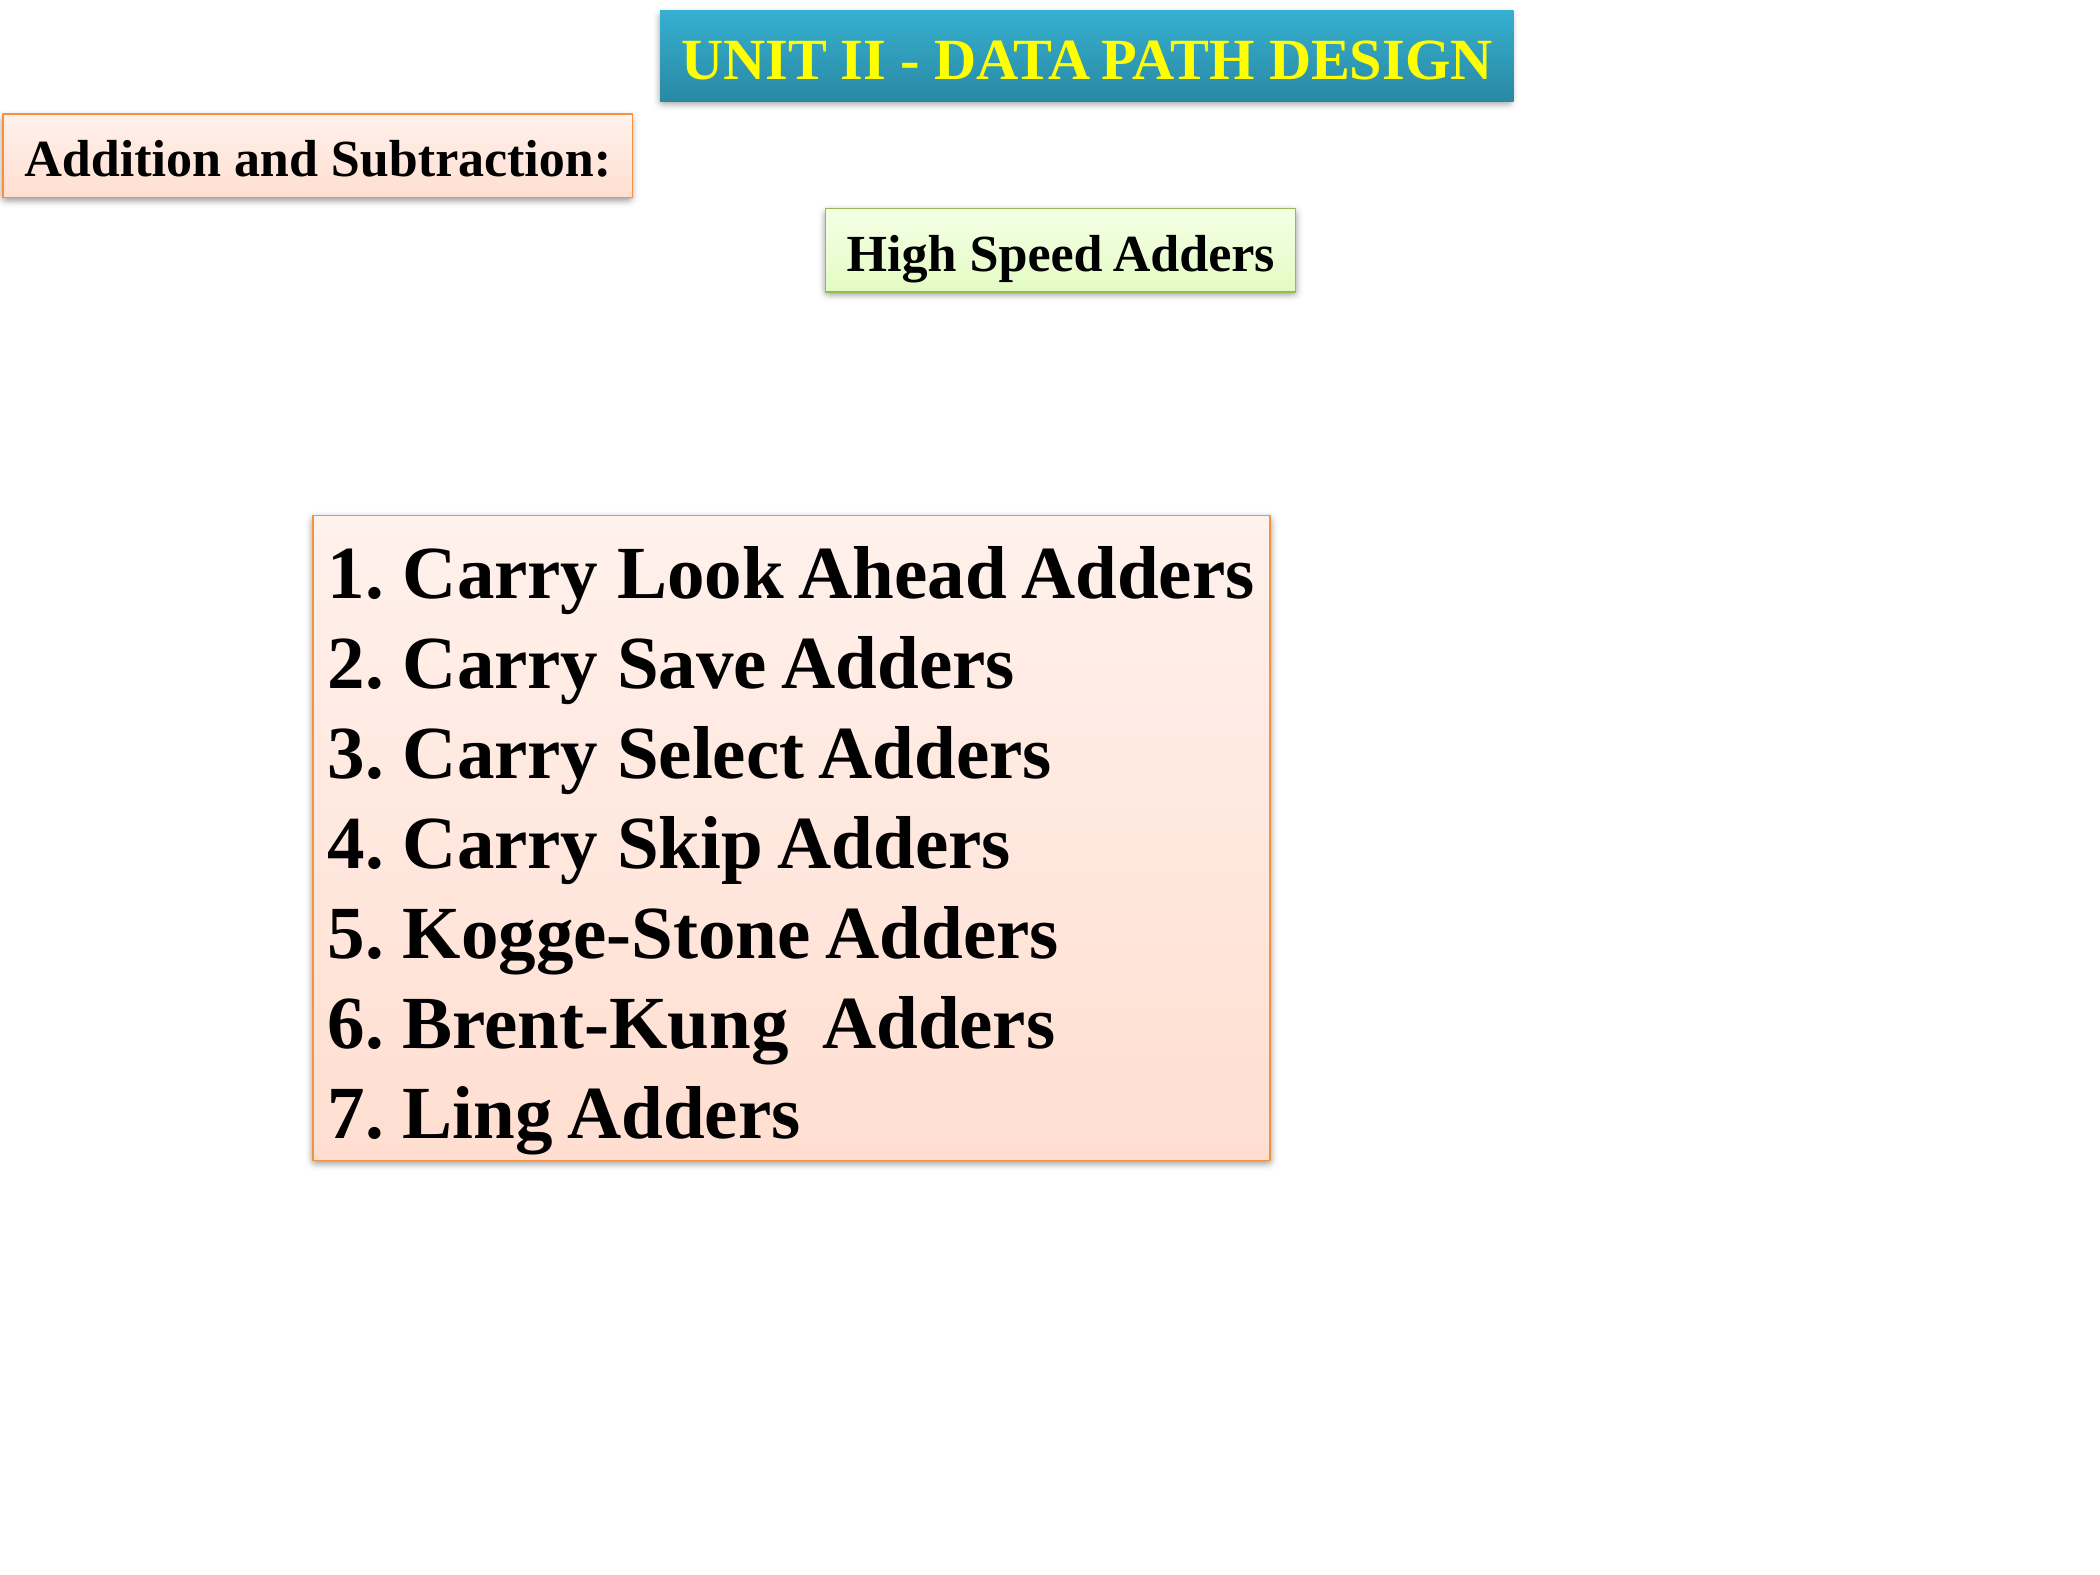

UNIT II - DATA PATH DESIGN
Addition and Subtraction:
High Speed Adders
Carry Look Ahead Adders
Carry Save Adders
Carry Select Adders
Carry Skip Adders
Kogge-Stone Adders
Brent-Kung  Adders
Ling Adders